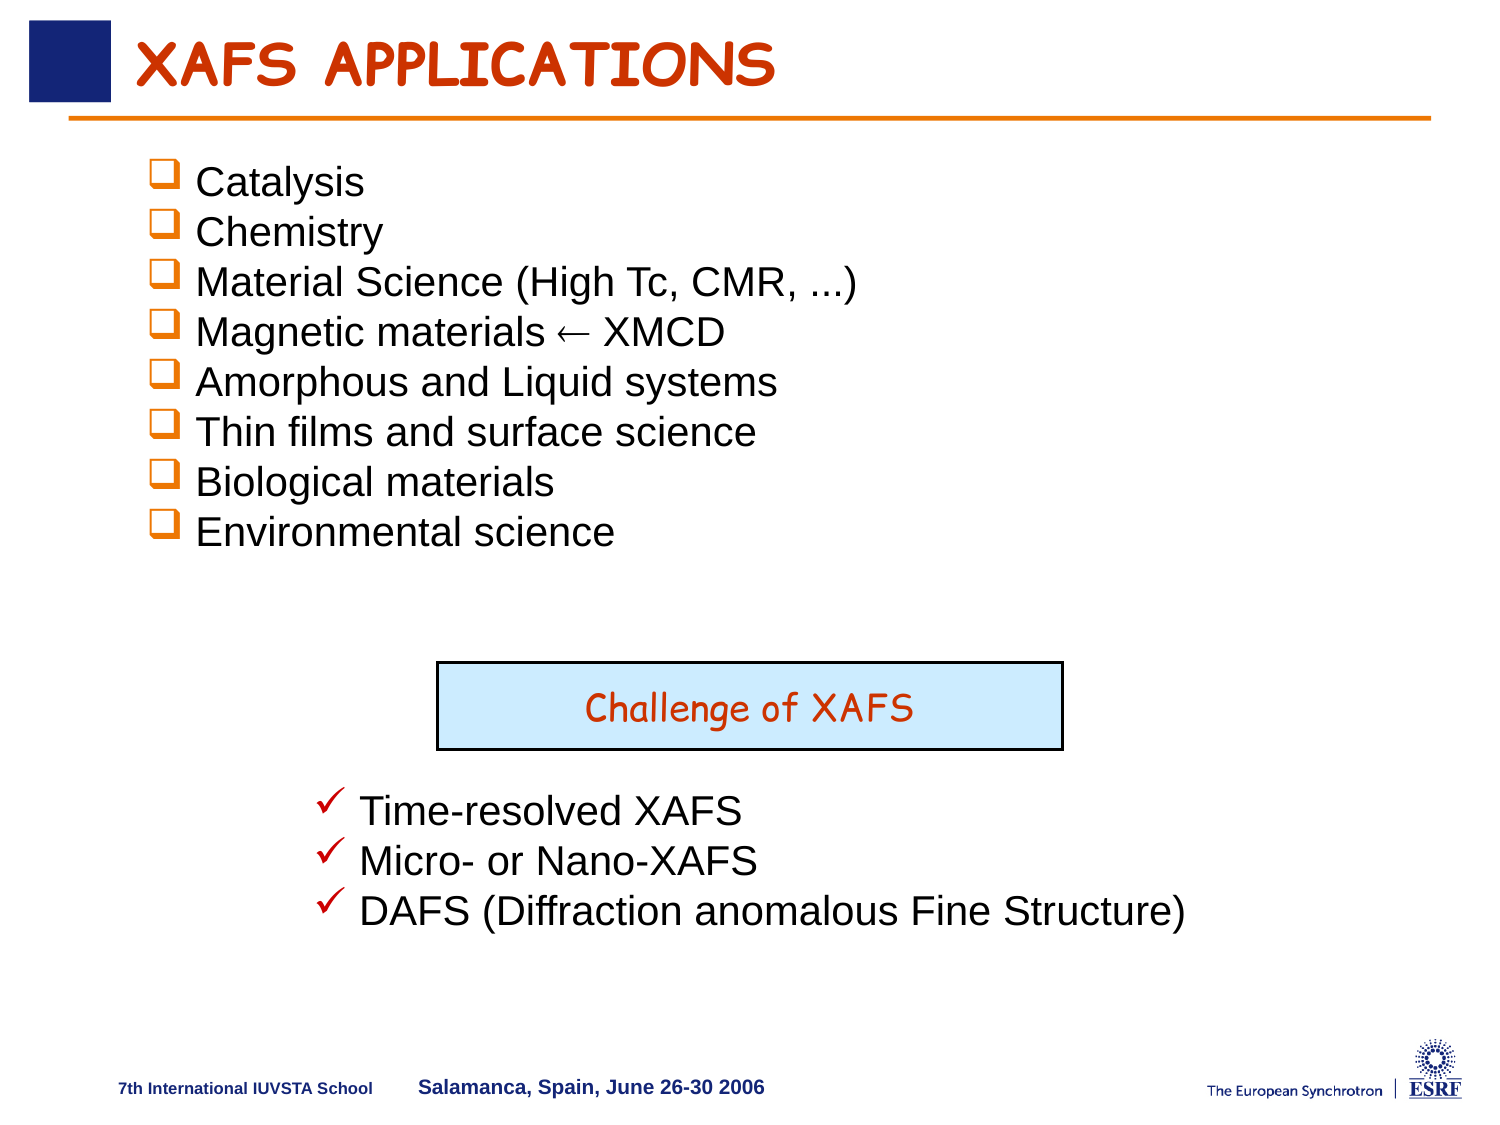

# XAFS applications

 Catalysis
 Chemistry
 Material Science (High Tc, CMR, ...)
 Magnetic materials ← XMCD
 Amorphous and Liquid systems
 Thin films and surface science
 Biological materials
 Environmental science
Challenge of XAFS
 Time-resolved XAFS
 Micro- or Nano-XAFS
 DAFS (Diffraction anomalous Fine Structure)
7th International IUVSTA School	Salamanca, Spain, June 26-30 2006